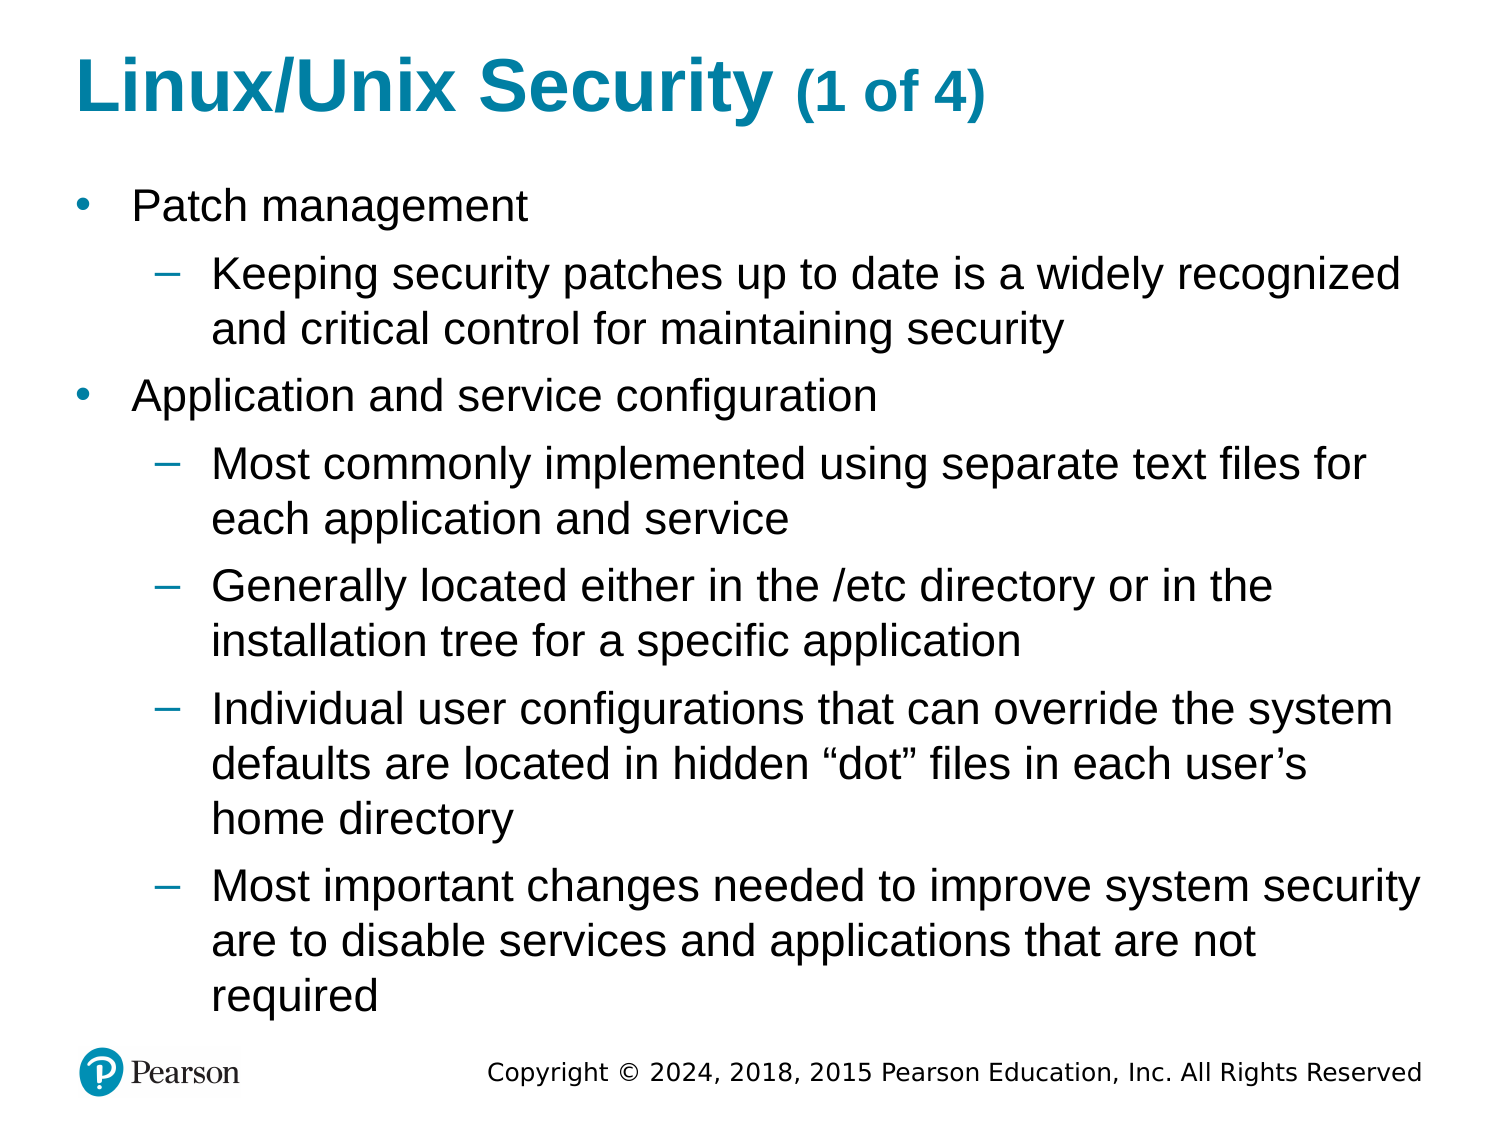

# Linux/Unix Security (1 of 4)
Patch management
Keeping security patches up to date is a widely recognized and critical control for maintaining security
Application and service configuration
Most commonly implemented using separate text files for each application and service
Generally located either in the /etc directory or in the installation tree for a specific application
Individual user configurations that can override the system defaults are located in hidden “dot” files in each user’s home directory
Most important changes needed to improve system security are to disable services and applications that are not required